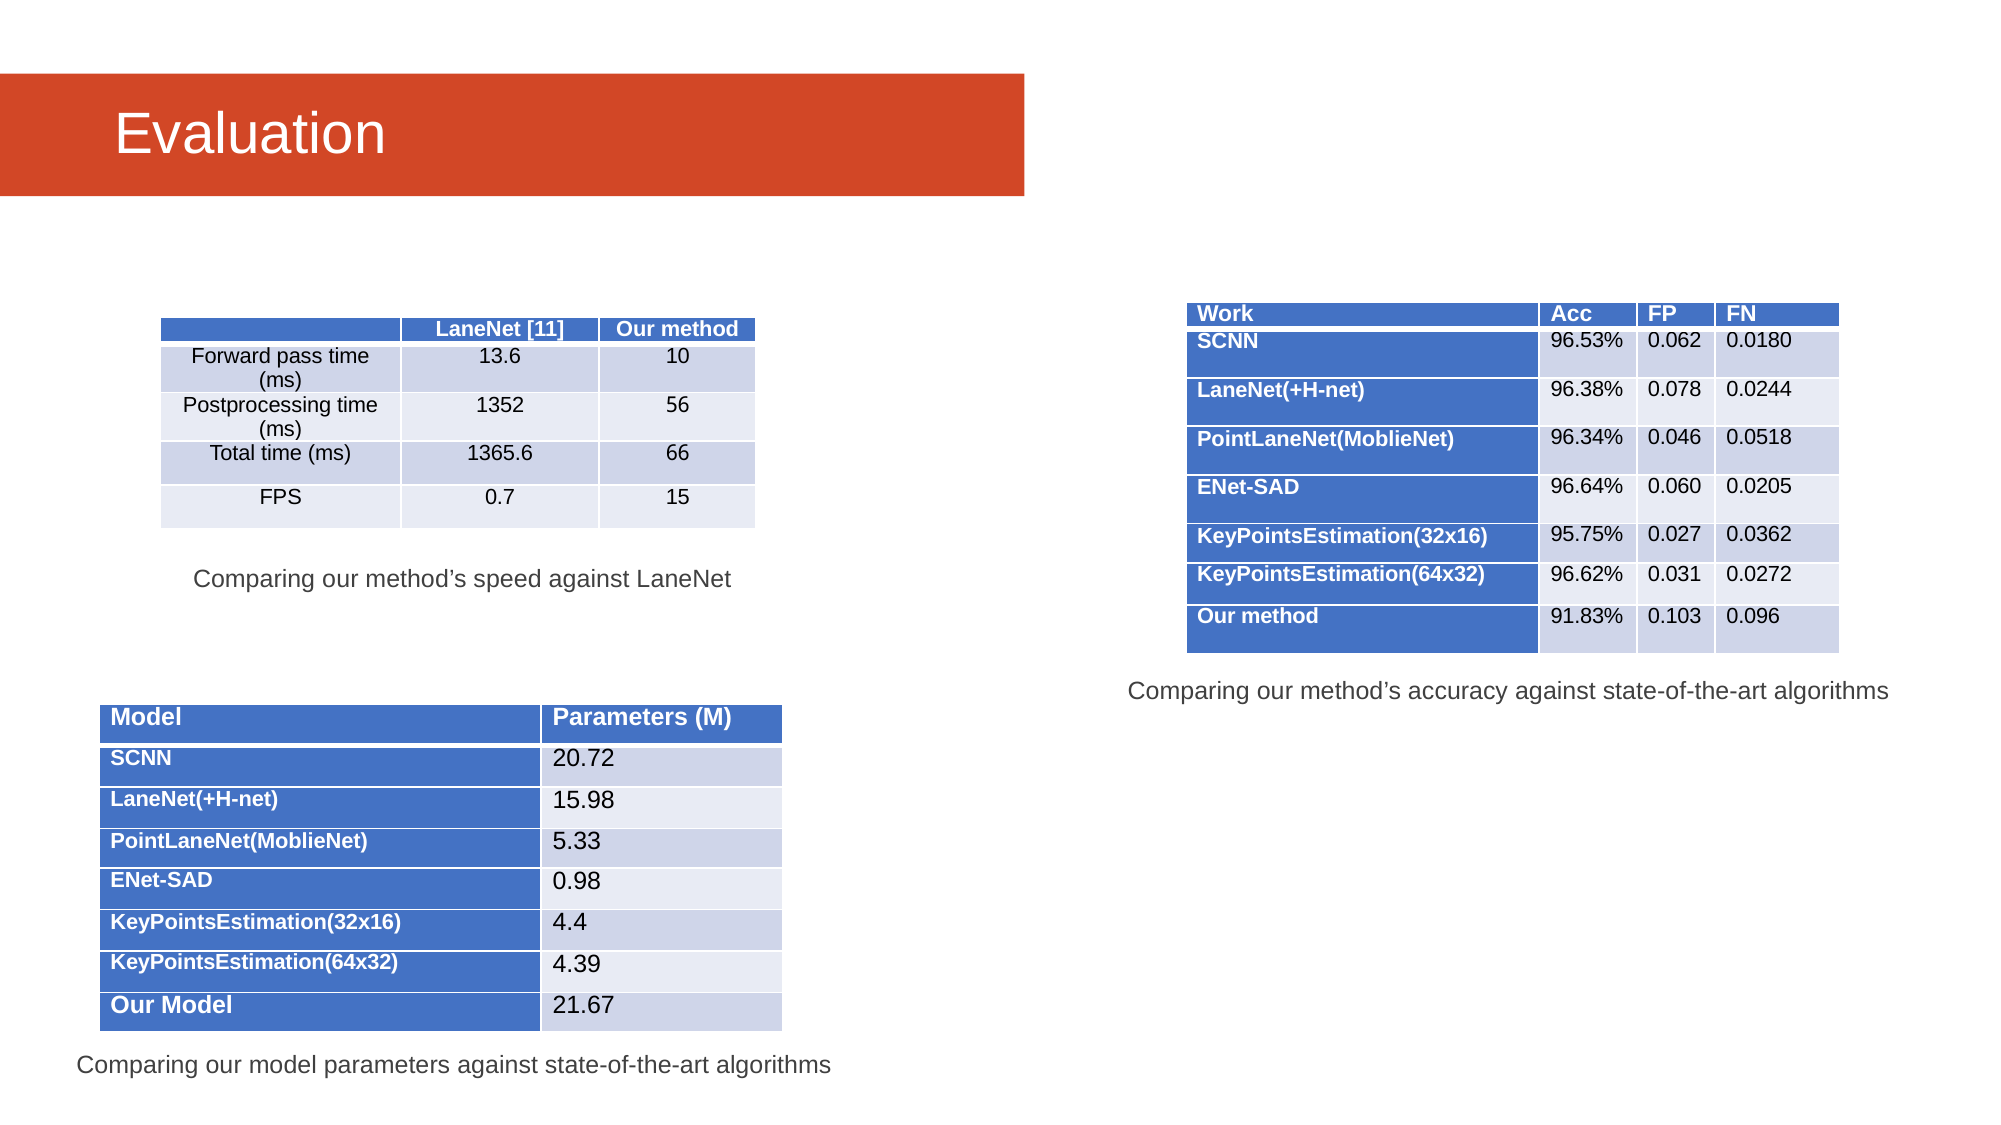

# Evaluation
| Work | Acc | FP | FN |
| --- | --- | --- | --- |
| SCNN | 96.53% | 0.062 | 0.0180 |
| LaneNet(+H-net) | 96.38% | 0.078 | 0.0244 |
| PointLaneNet(MoblieNet) | 96.34% | 0.046 | 0.0518 |
| ENet-SAD | 96.64% | 0.060 | 0.0205 |
| KeyPointsEstimation(32x16) | 95.75% | 0.027 | 0.0362 |
| KeyPointsEstimation(64x32) | 96.62% | 0.031 | 0.0272 |
| Our method | 91.83% | 0.103 | 0.096 |
|  | LaneNet [11] | Our method |
| --- | --- | --- |
| Forward pass time (ms) | 13.6 | 10 |
| Postprocessing time (ms) | 1352 | 56 |
| Total time (ms) | 1365.6 | 66 |
| FPS | 0.7 | 15 |
Comparing our method’s speed against LaneNet
Comparing our method’s accuracy against state-of-the-art algorithms
| Model | Parameters (M) |
| --- | --- |
| SCNN | 20.72 |
| LaneNet(+H-net) | 15.98 |
| PointLaneNet(MoblieNet) | 5.33 |
| ENet-SAD | 0.98 |
| KeyPointsEstimation(32x16) | 4.4 |
| KeyPointsEstimation(64x32) | 4.39 |
| Our Model | 21.67 |
Comparing our model parameters against state-of-the-art algorithms